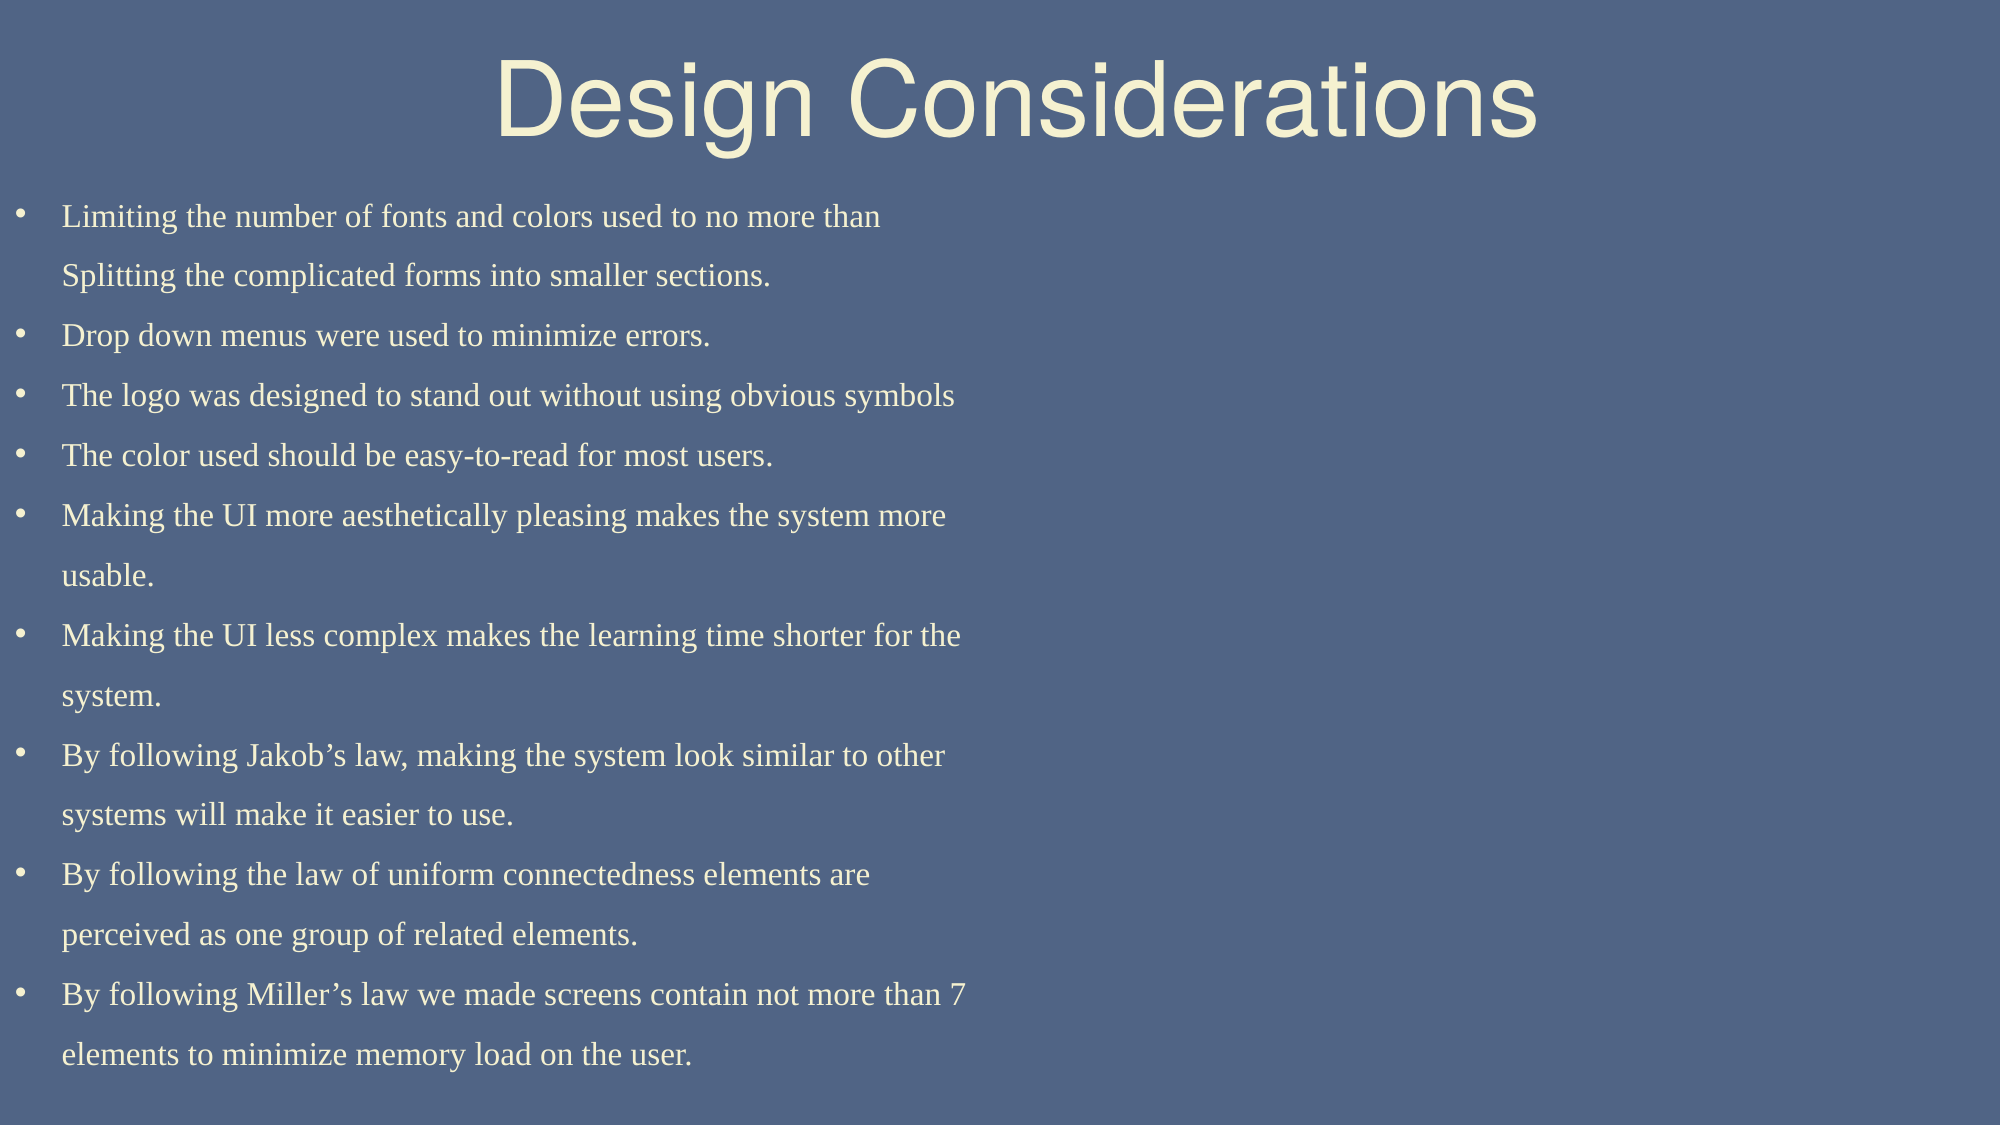

# Design Considerations
Limiting the number of fonts and colors used to no more than Splitting the complicated forms into smaller sections.
Drop down menus were used to minimize errors.
The logo was designed to stand out without using obvious symbols
The color used should be easy-to-read for most users.
Making the UI more aesthetically pleasing makes the system more usable.
Making the UI less complex makes the learning time shorter for the system.
By following Jakob’s law, making the system look similar to other systems will make it easier to use.
By following the law of uniform connectedness elements are perceived as one group of related elements.
By following Miller’s law we made screens contain not more than 7 elements to minimize memory load on the user.